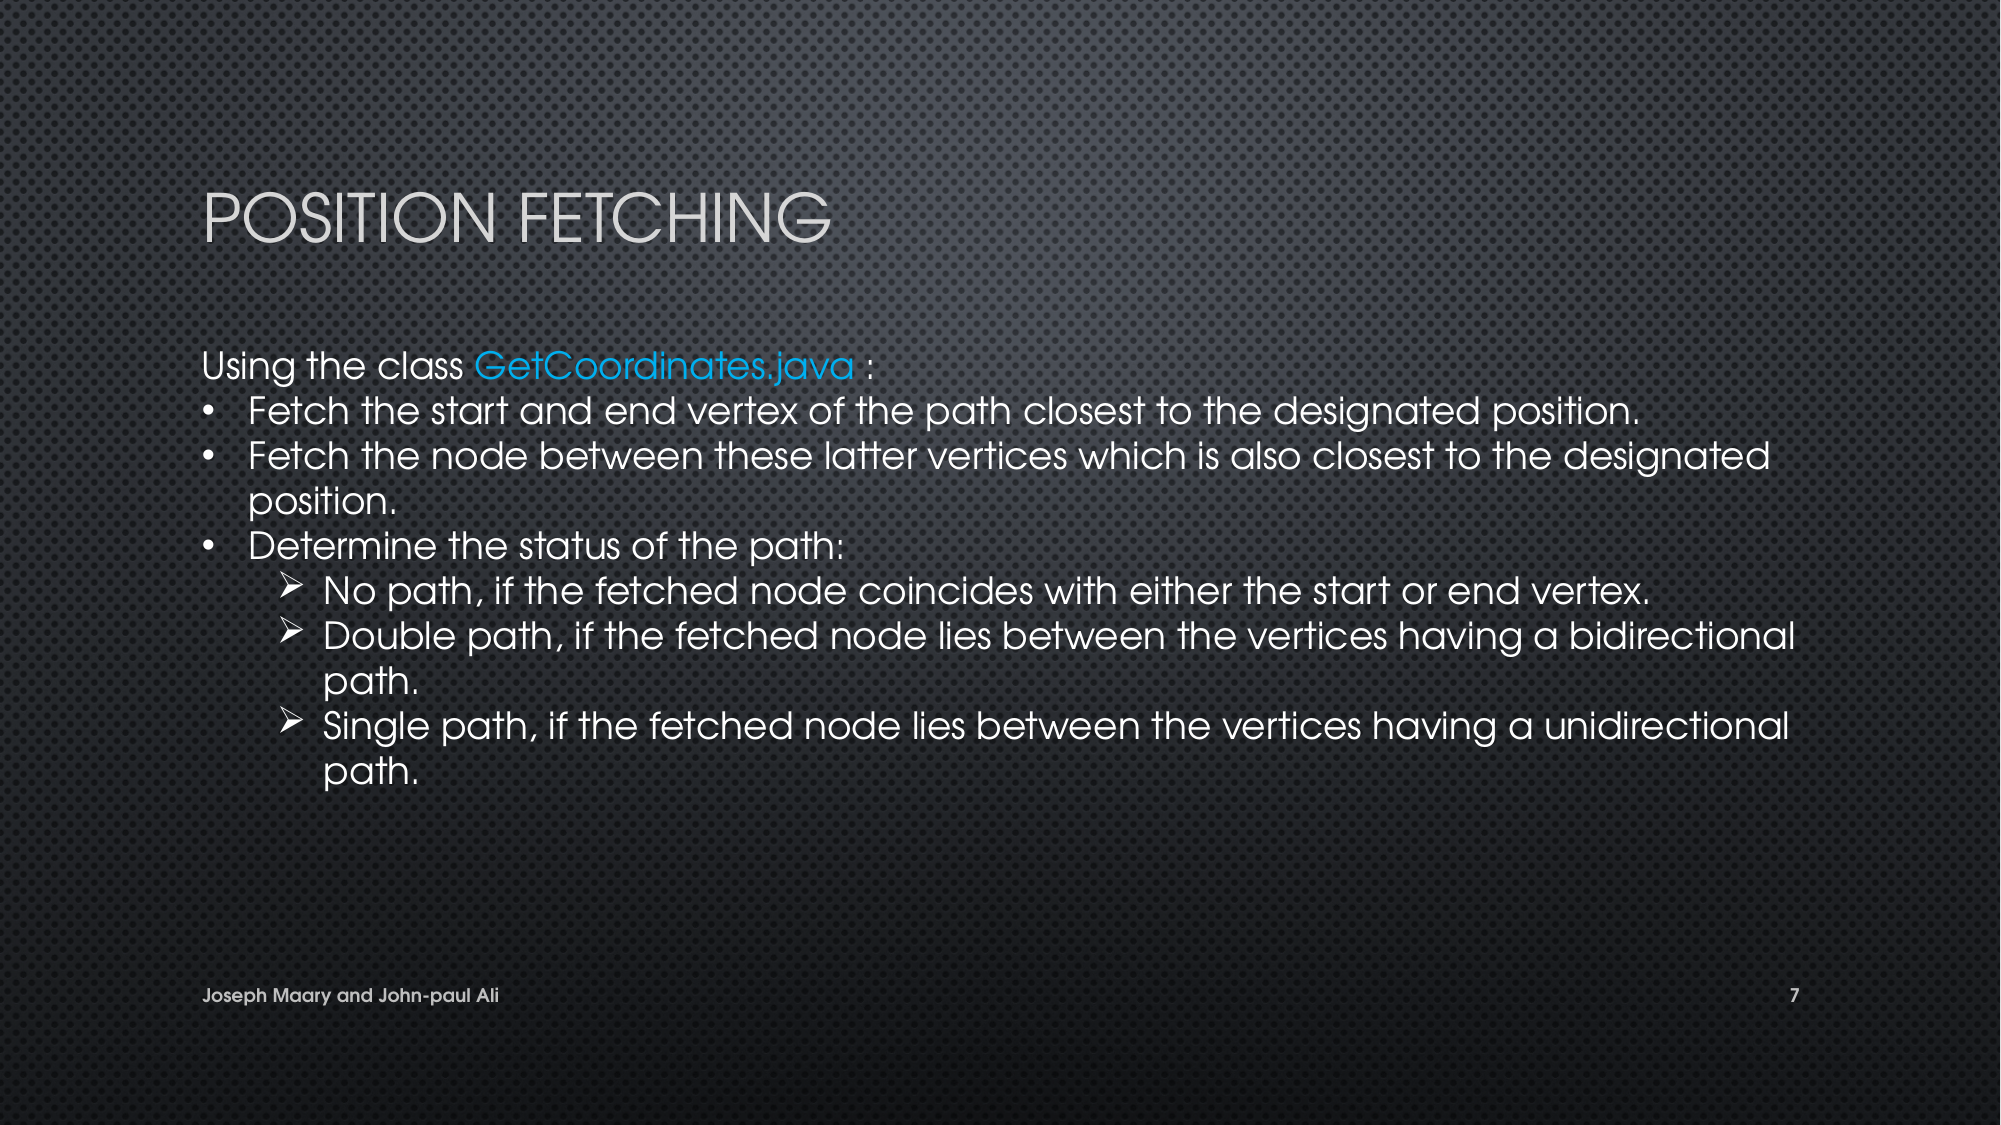

# Position Fetching
Using the class GetCoordinates.java :
Fetch the start and end vertex of the path closest to the designated position.
Fetch the node between these latter vertices which is also closest to the designated position.
Determine the status of the path:
No path, if the fetched node coincides with either the start or end vertex.
Double path, if the fetched node lies between the vertices having a bidirectional path.
Single path, if the fetched node lies between the vertices having a unidirectional path.

Joseph Maary and John-paul Ali
7